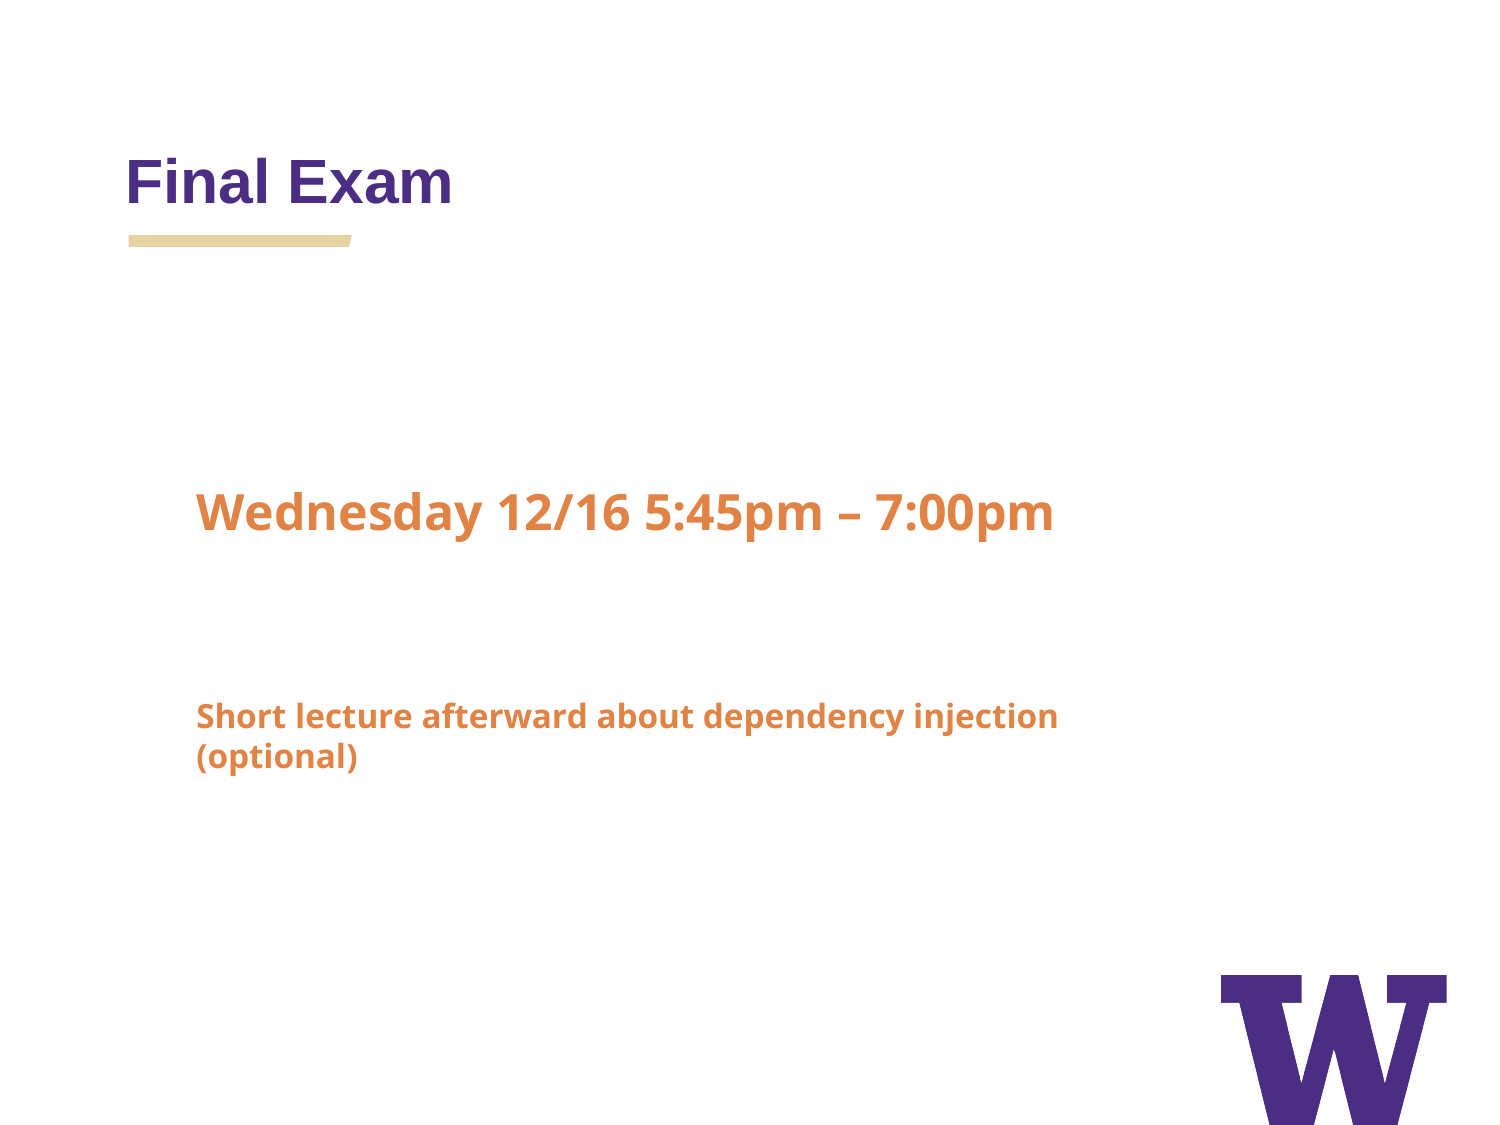

# Final Exam
Wednesday 12/16 5:45pm – 7:00pm
Short lecture afterward about dependency injection (optional)